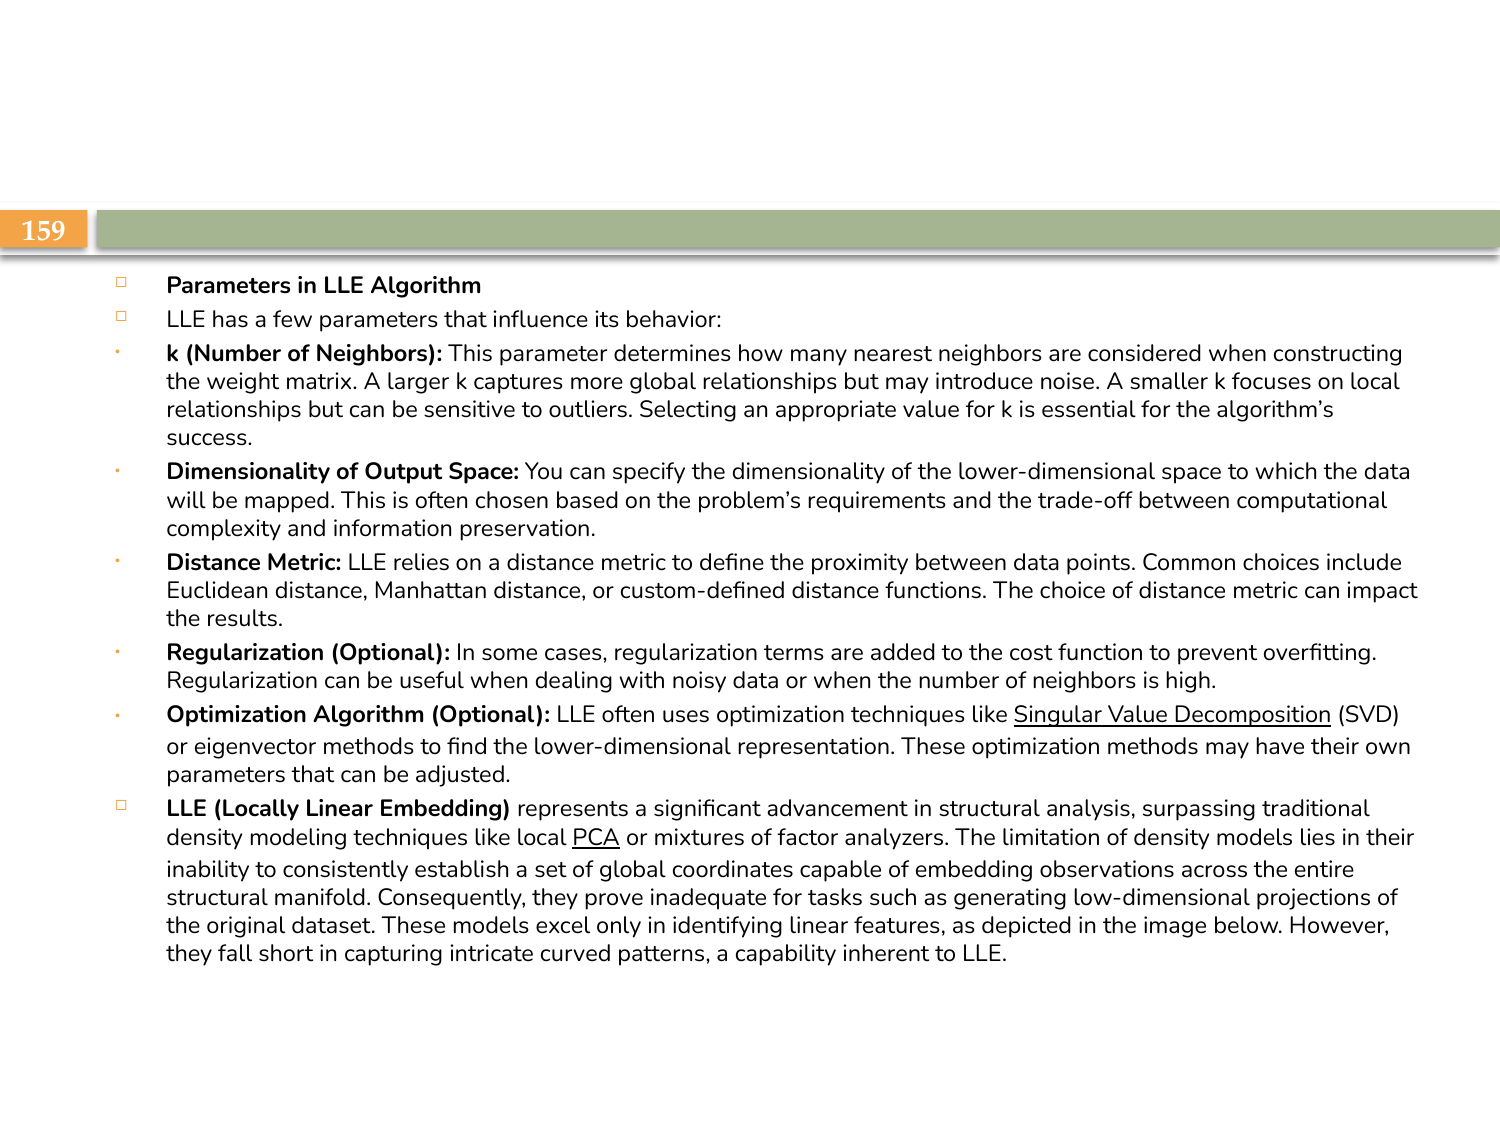

#
159
Parameters in LLE Algorithm
LLE has a few parameters that influence its behavior:
k (Number of Neighbors): This parameter determines how many nearest neighbors are considered when constructing the weight matrix. A larger k captures more global relationships but may introduce noise. A smaller k focuses on local relationships but can be sensitive to outliers. Selecting an appropriate value for k is essential for the algorithm’s success.
Dimensionality of Output Space: You can specify the dimensionality of the lower-dimensional space to which the data will be mapped. This is often chosen based on the problem’s requirements and the trade-off between computational complexity and information preservation.
Distance Metric: LLE relies on a distance metric to define the proximity between data points. Common choices include Euclidean distance, Manhattan distance, or custom-defined distance functions. The choice of distance metric can impact the results.
Regularization (Optional): In some cases, regularization terms are added to the cost function to prevent overfitting. Regularization can be useful when dealing with noisy data or when the number of neighbors is high.
Optimization Algorithm (Optional): LLE often uses optimization techniques like Singular Value Decomposition (SVD) or eigenvector methods to find the lower-dimensional representation. These optimization methods may have their own parameters that can be adjusted.
LLE (Locally Linear Embedding) represents a significant advancement in structural analysis, surpassing traditional density modeling techniques like local PCA or mixtures of factor analyzers. The limitation of density models lies in their inability to consistently establish a set of global coordinates capable of embedding observations across the entire structural manifold. Consequently, they prove inadequate for tasks such as generating low-dimensional projections of the original dataset. These models excel only in identifying linear features, as depicted in the image below. However, they fall short in capturing intricate curved patterns, a capability inherent to LLE.